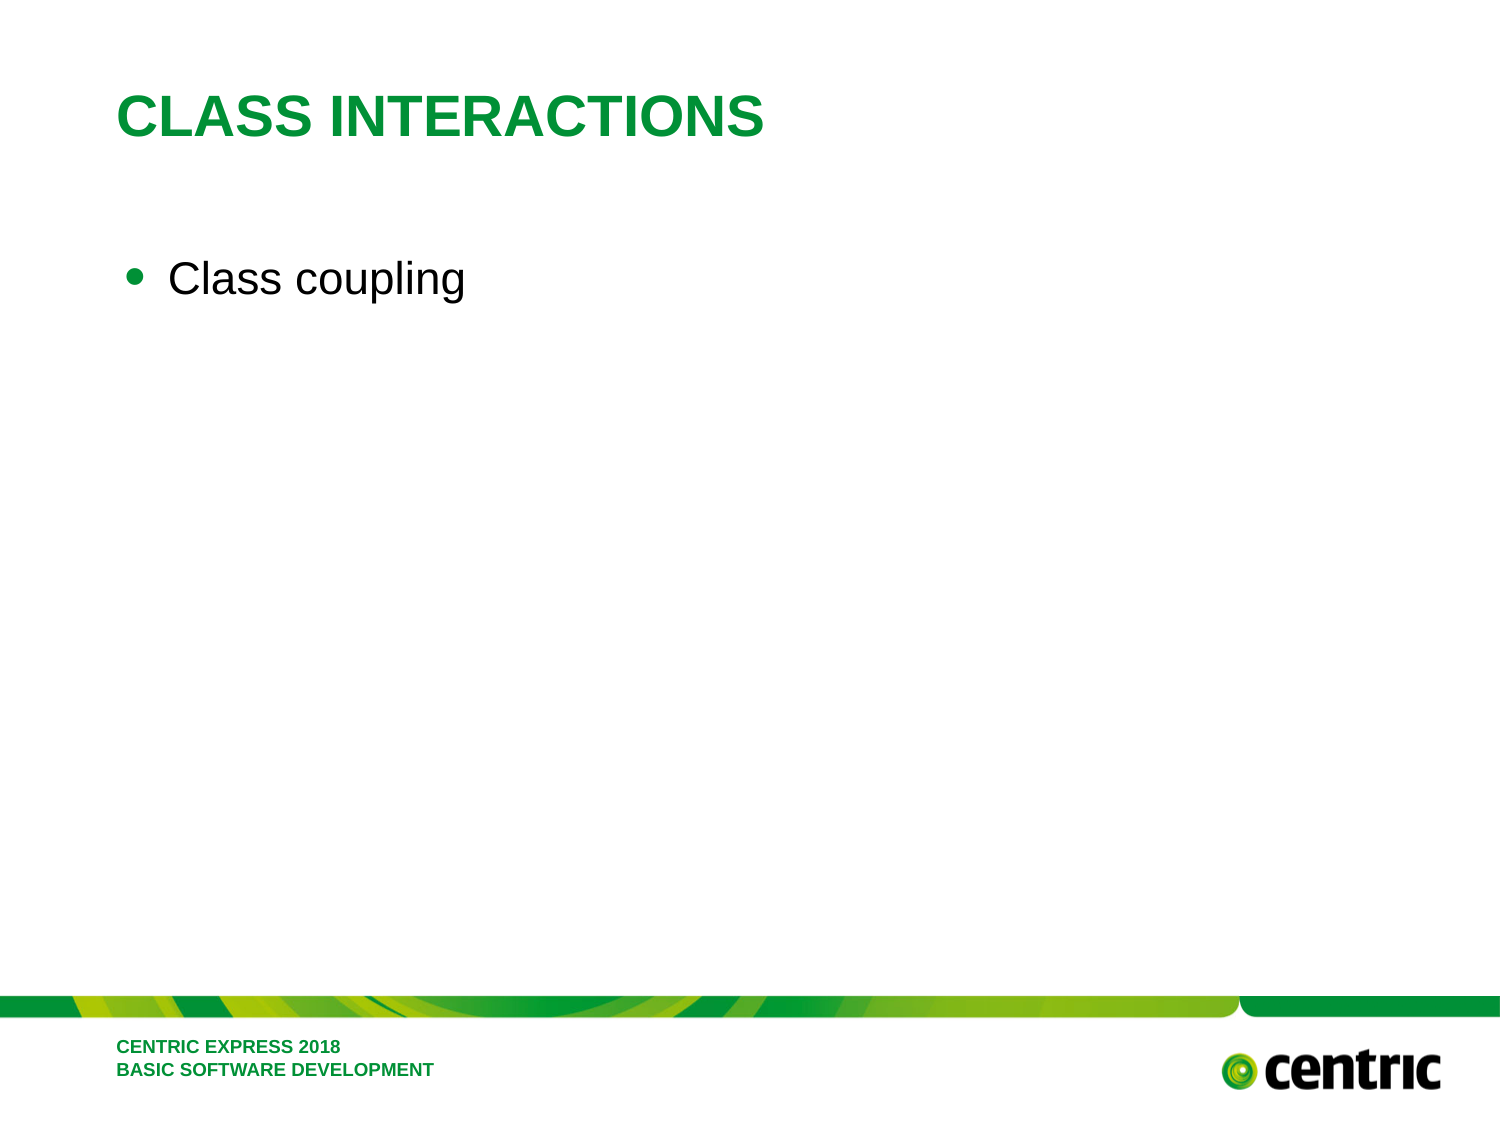

# Class INTERACTIONS
Class coupling

CENTRIC EXPRESS 2018                               BASIC SOFTWARE DEVELOPMENT
February 26, 2018